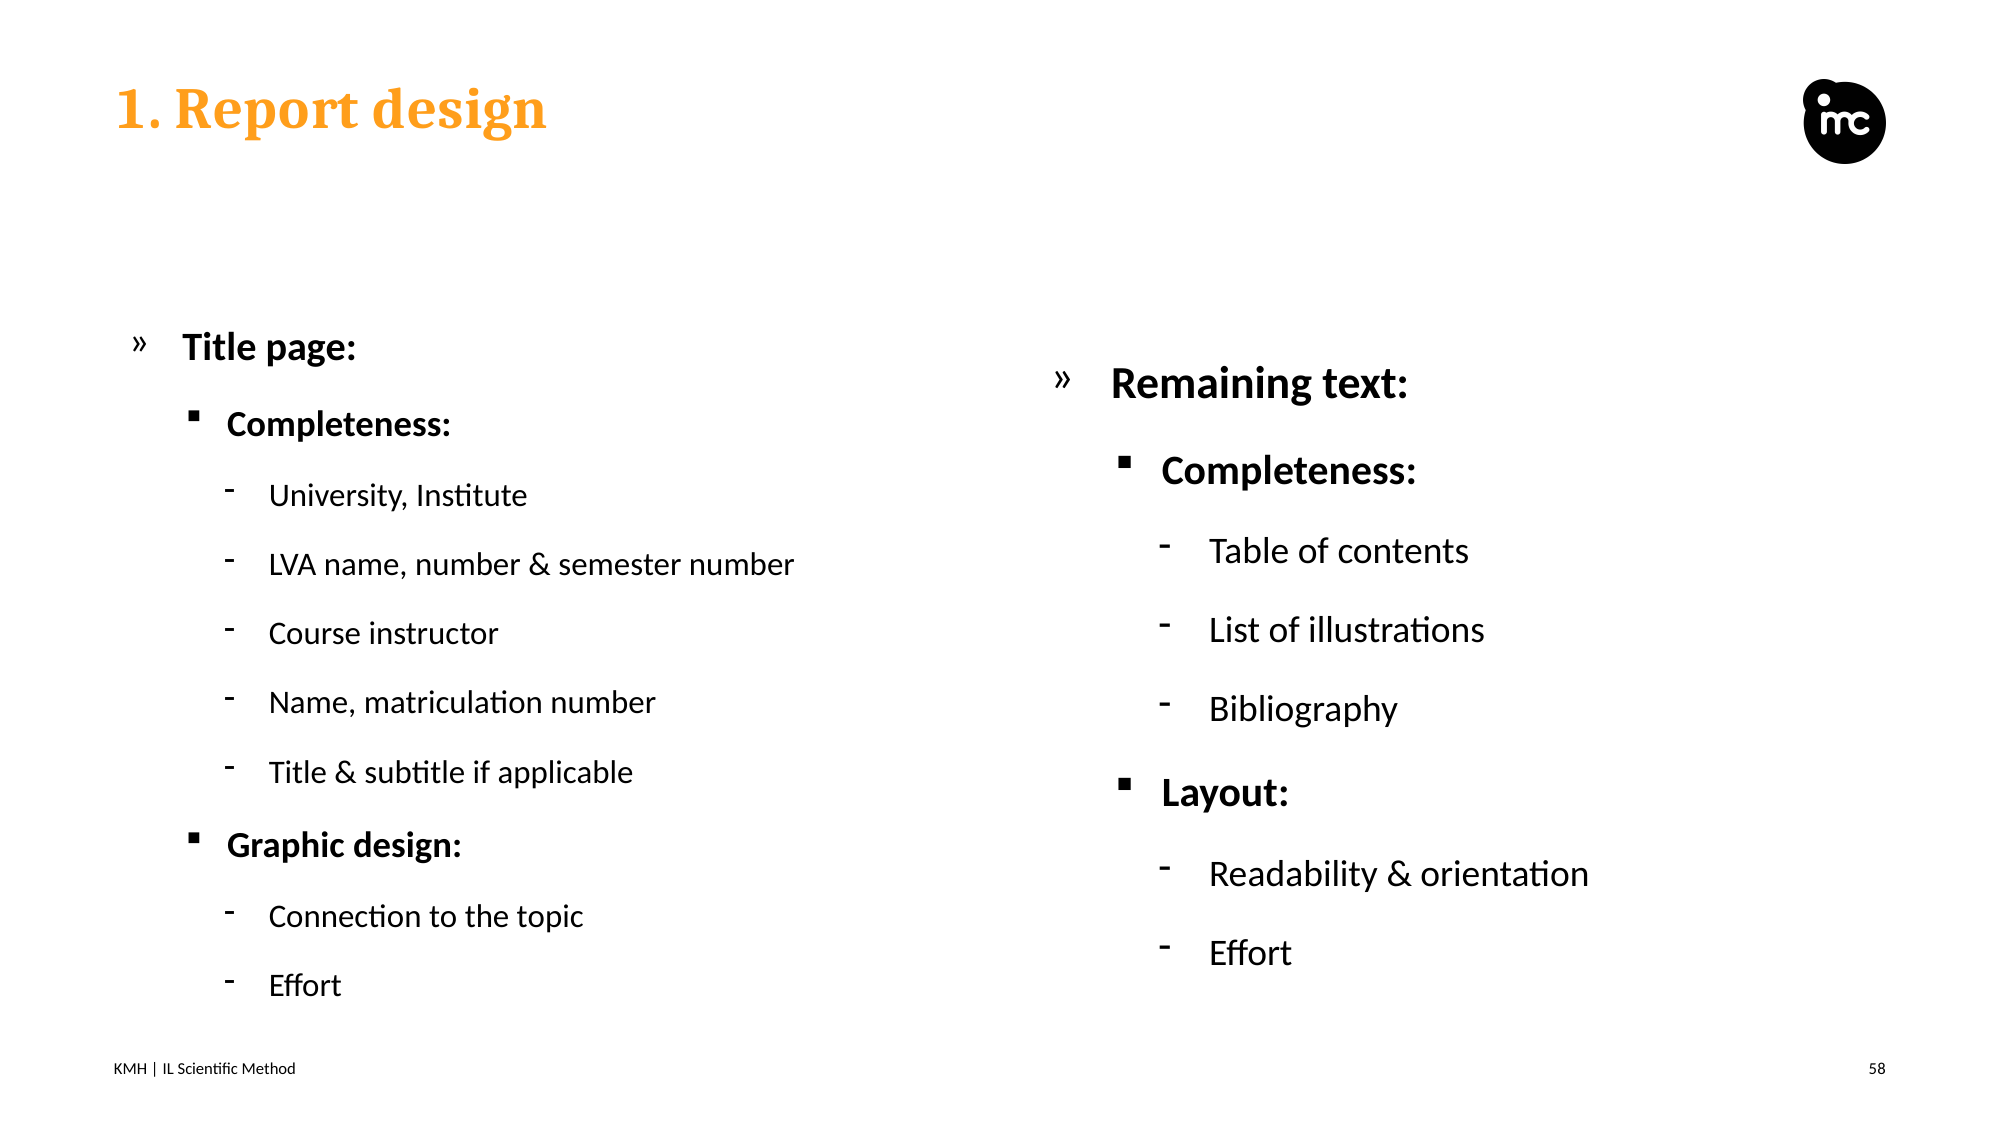

# 1. Report design
Title page:
Completeness:
University, Institute
LVA name, number & semester number
Course instructor
Name, matriculation number
Title & subtitle if applicable
Graphic design:
Connection to the topic
Effort
Remaining text:
Completeness:
Table of contents
List of illustrations
Bibliography
Layout:
Readability & orientation
Effort
KMH | IL Scientific Method

58